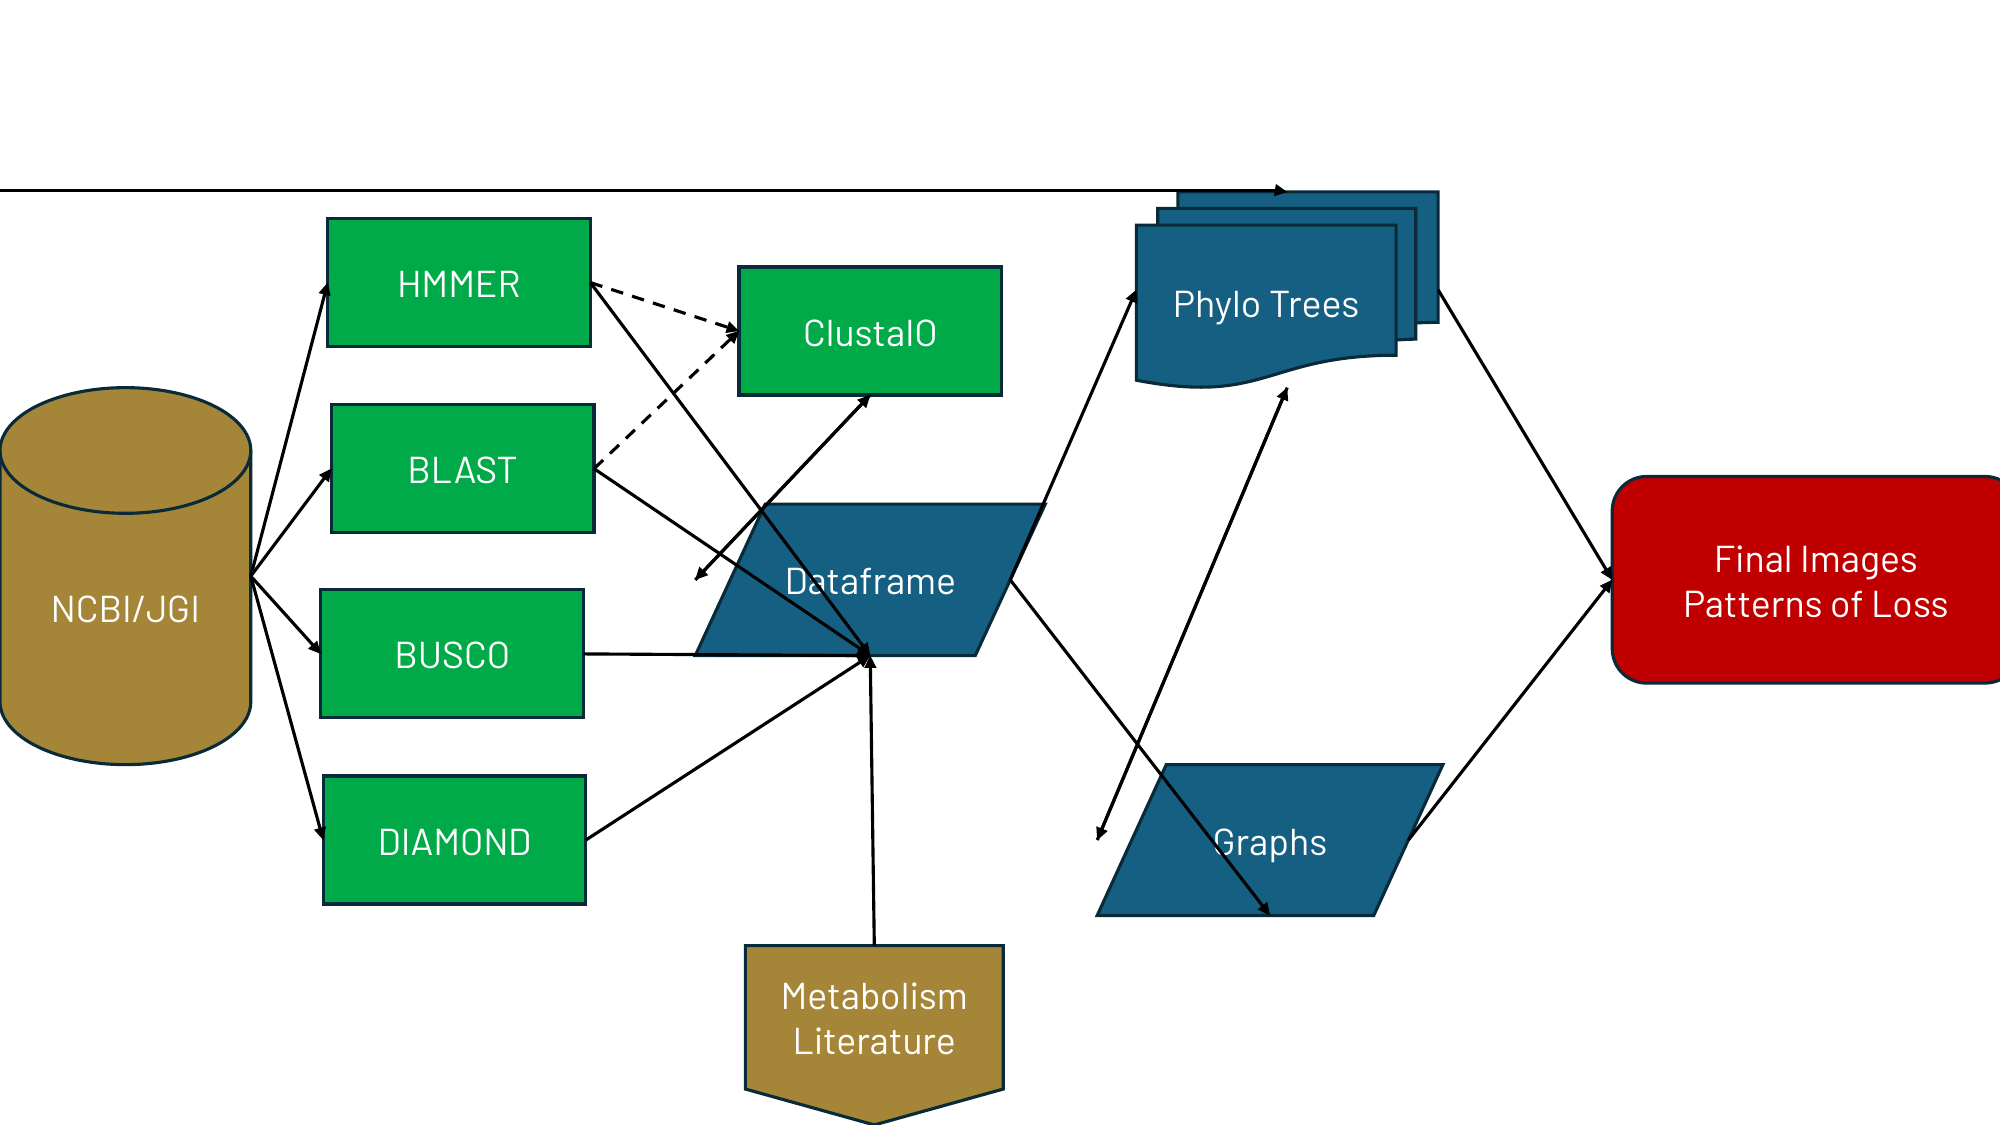

Phylo Trees
HMMER
ClustalO
NCBI/JGI
BLAST
Final Images
Patterns of Loss
Dataframe
BUSCO
Graphs
DIAMOND
Metabolism
Literature